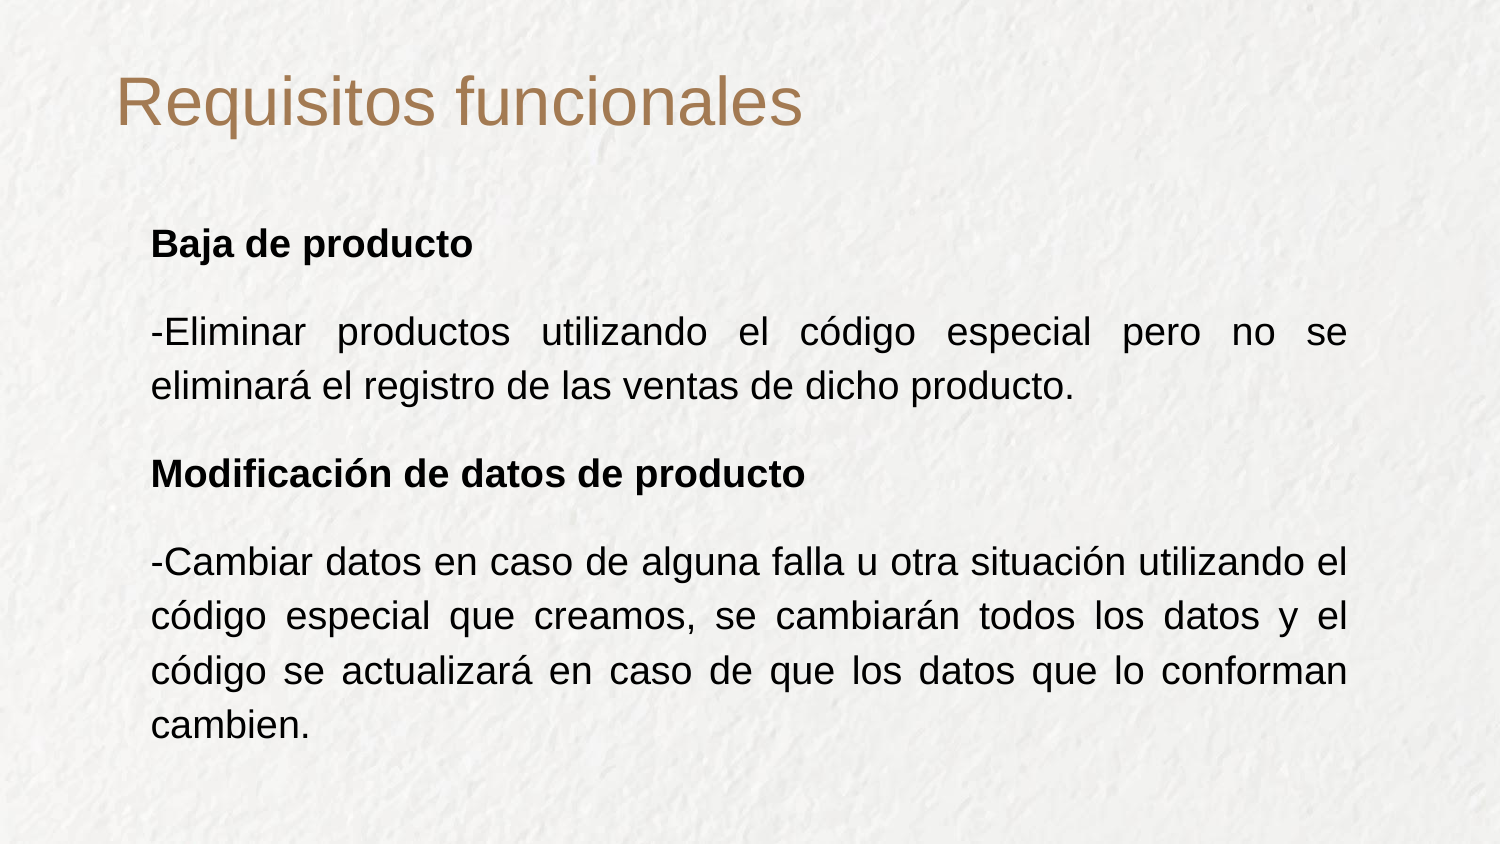

# Requisitos funcionales
Baja de producto
-Eliminar productos utilizando el código especial pero no se eliminará el registro de las ventas de dicho producto.
Modificación de datos de producto
-Cambiar datos en caso de alguna falla u otra situación utilizando el código especial que creamos, se cambiarán todos los datos y el código se actualizará en caso de que los datos que lo conforman cambien.